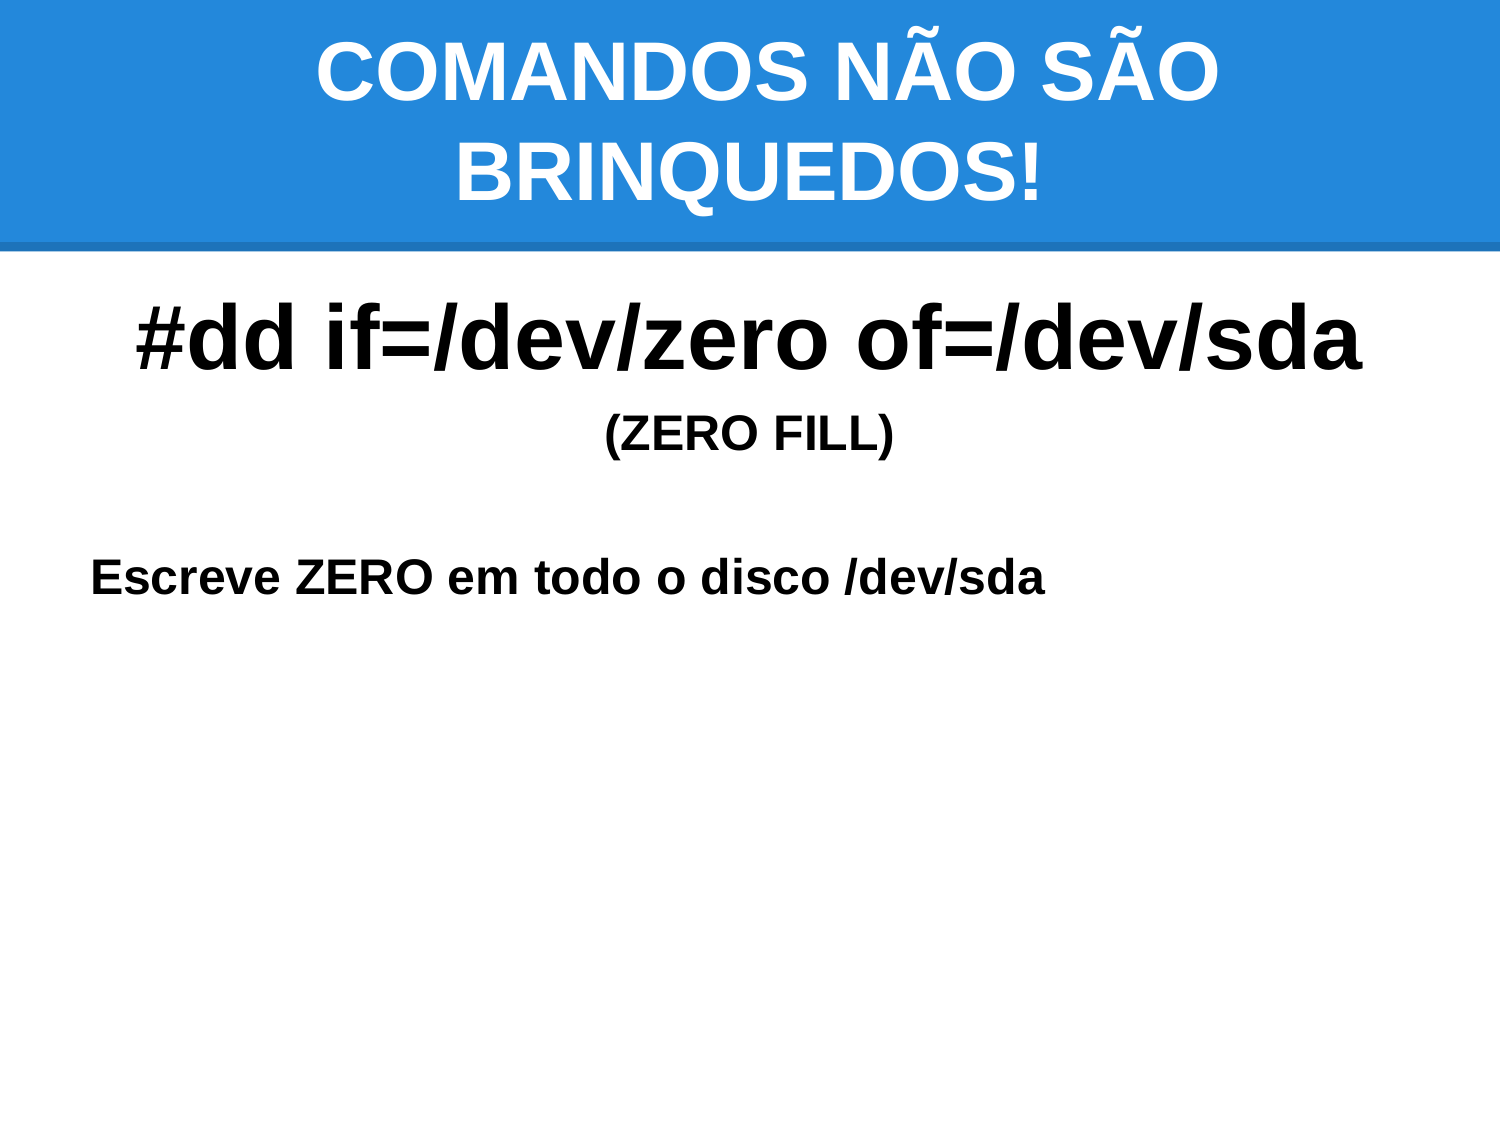

# COMANDOS NÃO SÃO BRINQUEDOS!
#dd if=/dev/zero of=/dev/sda
(ZERO FILL)

Escreve ZERO em todo o disco /dev/sda